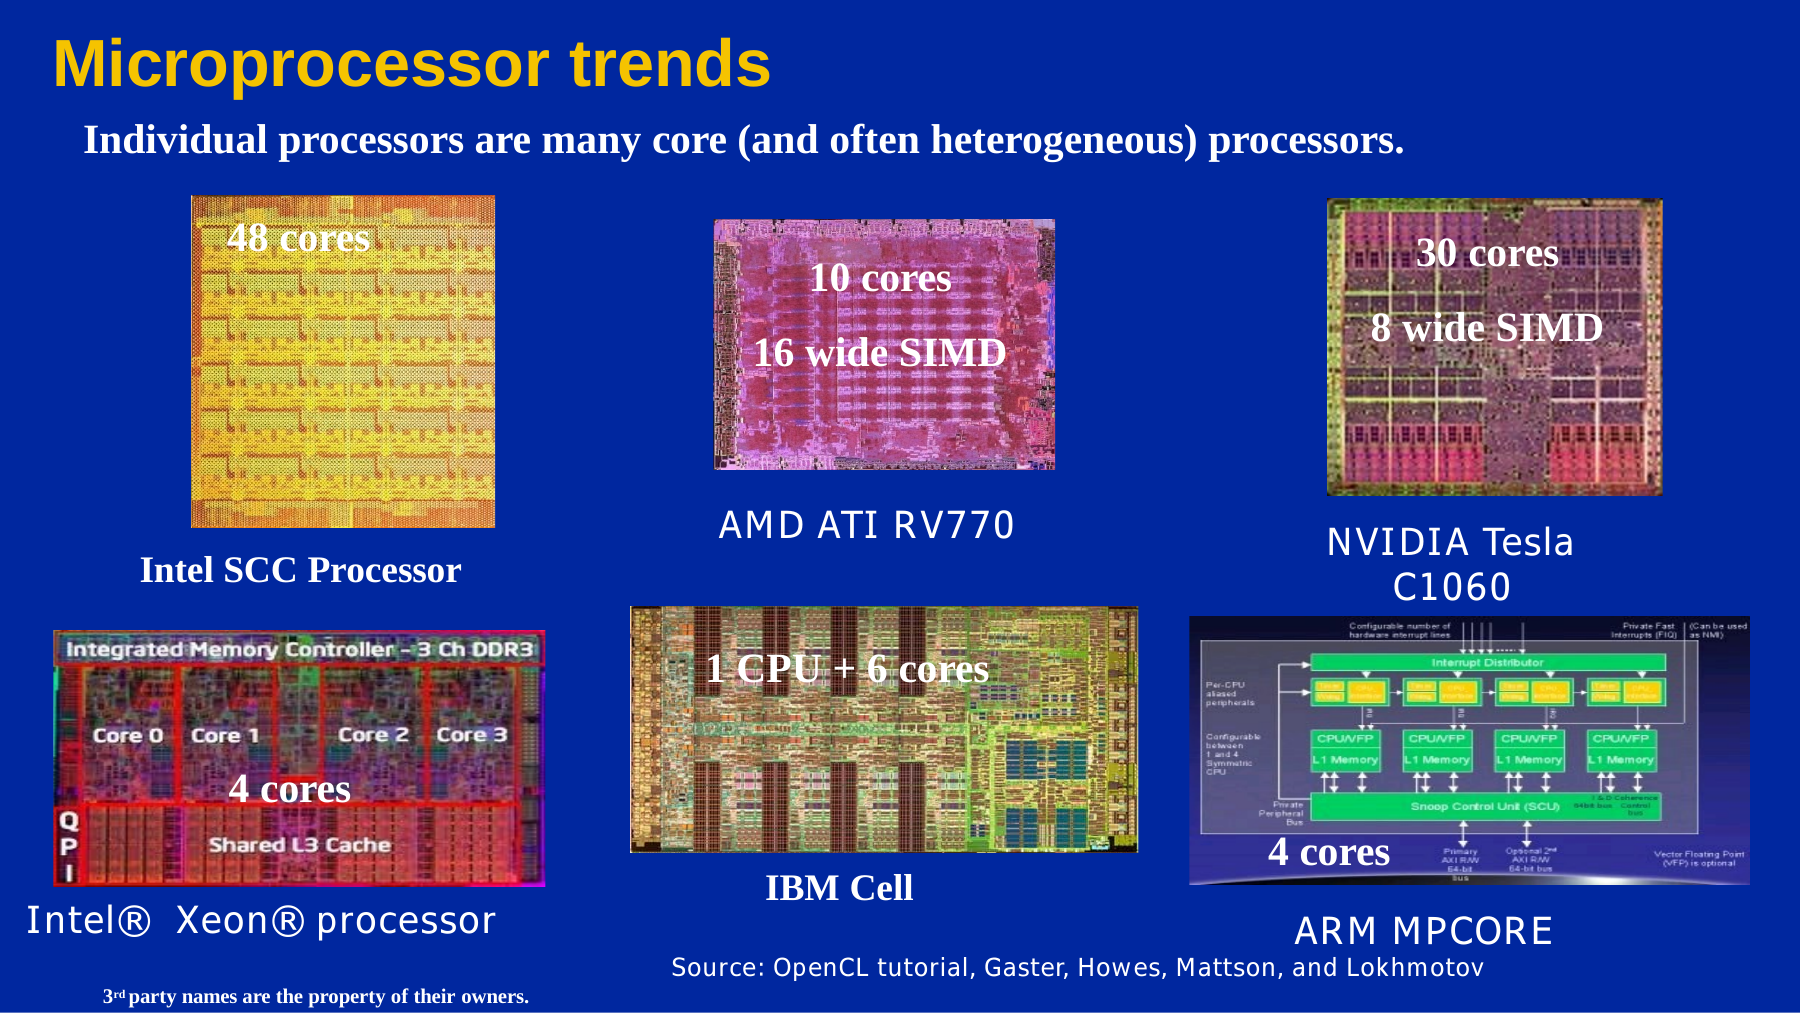

# Microprocessor trends
Individual processors are many core (and often heterogeneous) processors.

30 cores
8 wide SIMD

48 cores

10 cores
16 wide SIMD
80 cores
AMD ATI RV770
NVIDIA Tesla  C1060
Intel SCC Processor

1 CPU + 6 cores
4 cores
4 cores
IBM Cell
Intel®	Xeon® processor
ARM MPCORE
Source: OpenCL tutorial, Gaster, Howes, Mattson, and Lokhmotov
3rd party names are the property of their owners.